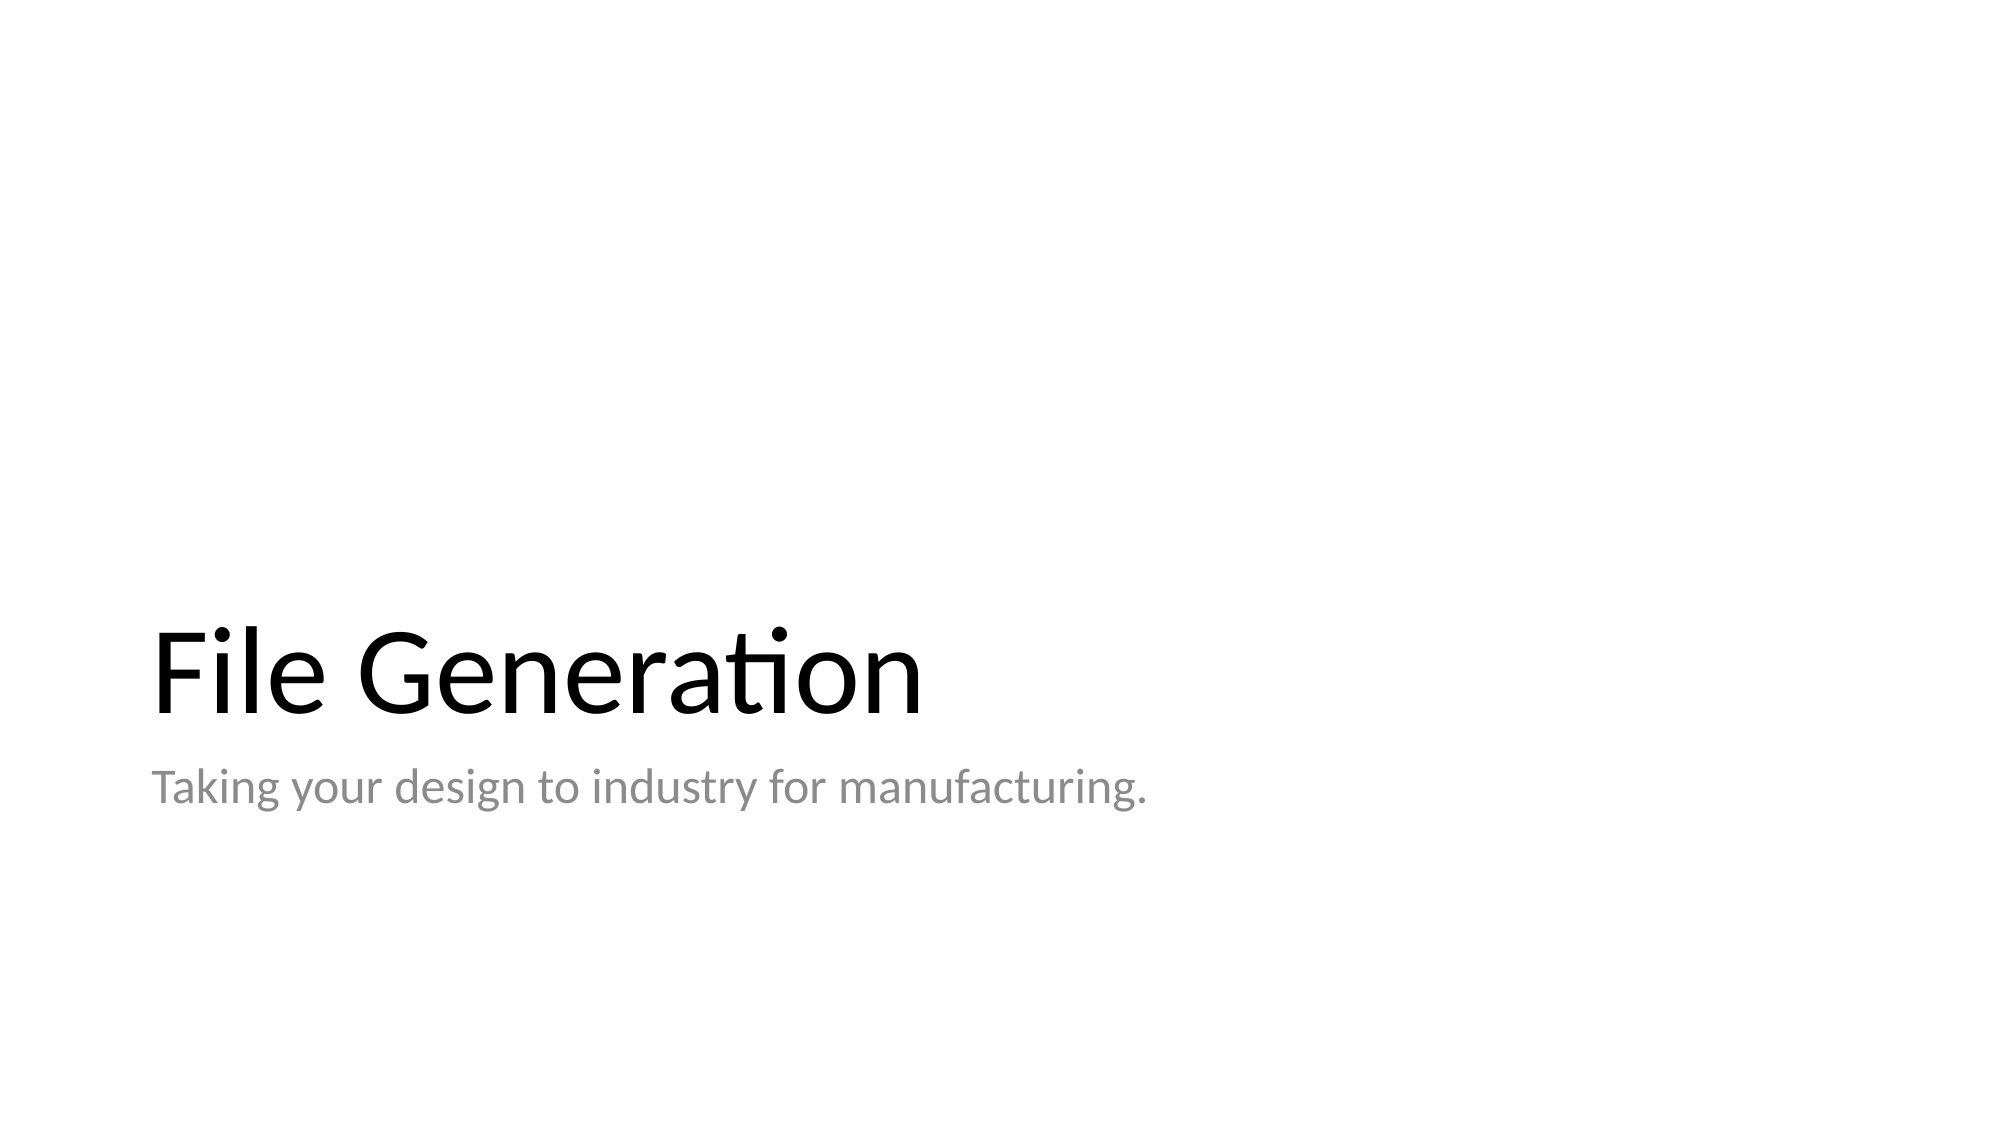

# File Generation
Taking your design to industry for manufacturing.